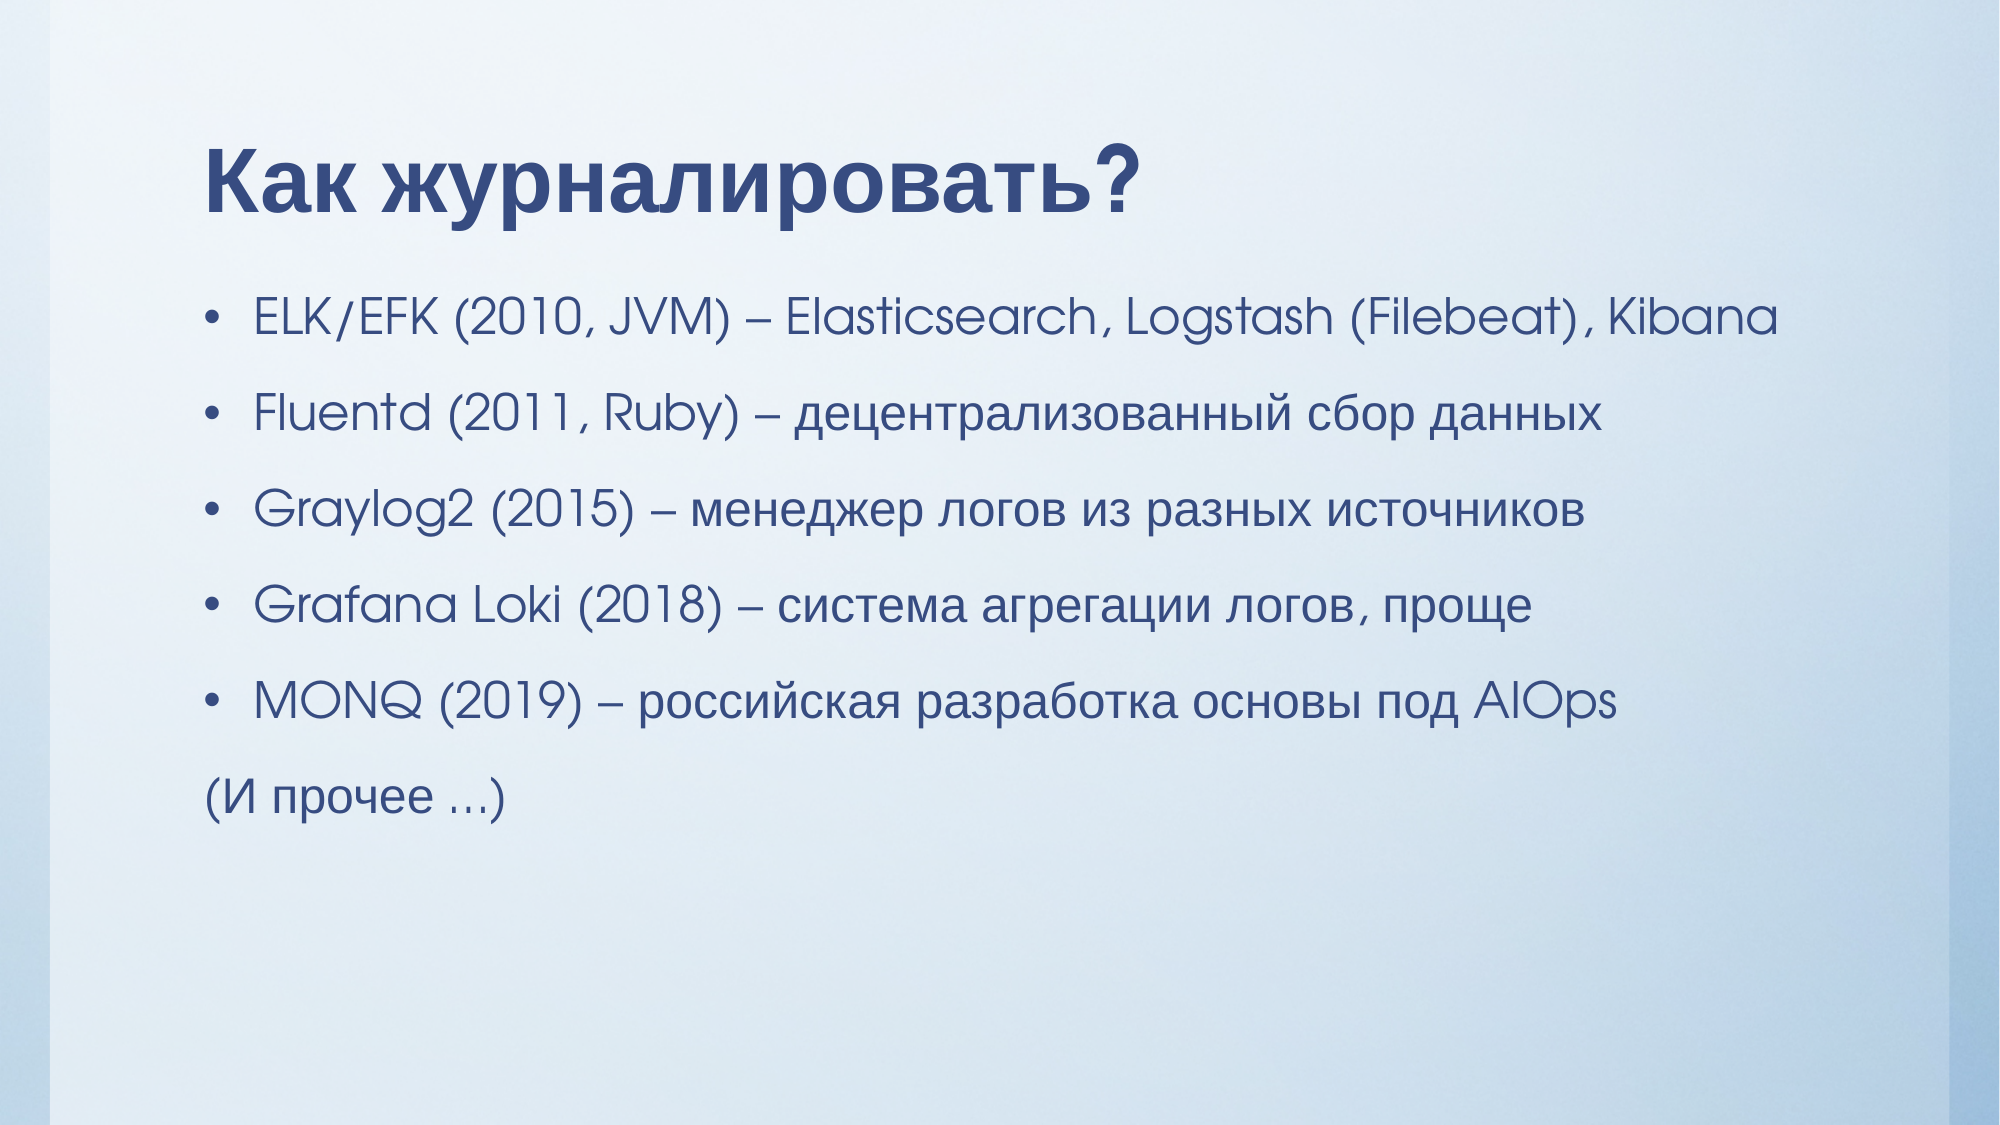

# Как журналировать?
ELK/EFK (2010, JVM) – Elasticsearch, Logstash (Filebeat), Kibana
Fluentd (2011, Ruby) – децентрализованный сбор данных
Graylog2 (2015) – менеджер логов из разных источников
Grafana Loki (2018) – система агрегации логов, проще
MONQ (2019) – российская разработка основы под AIOps
(И прочее …)